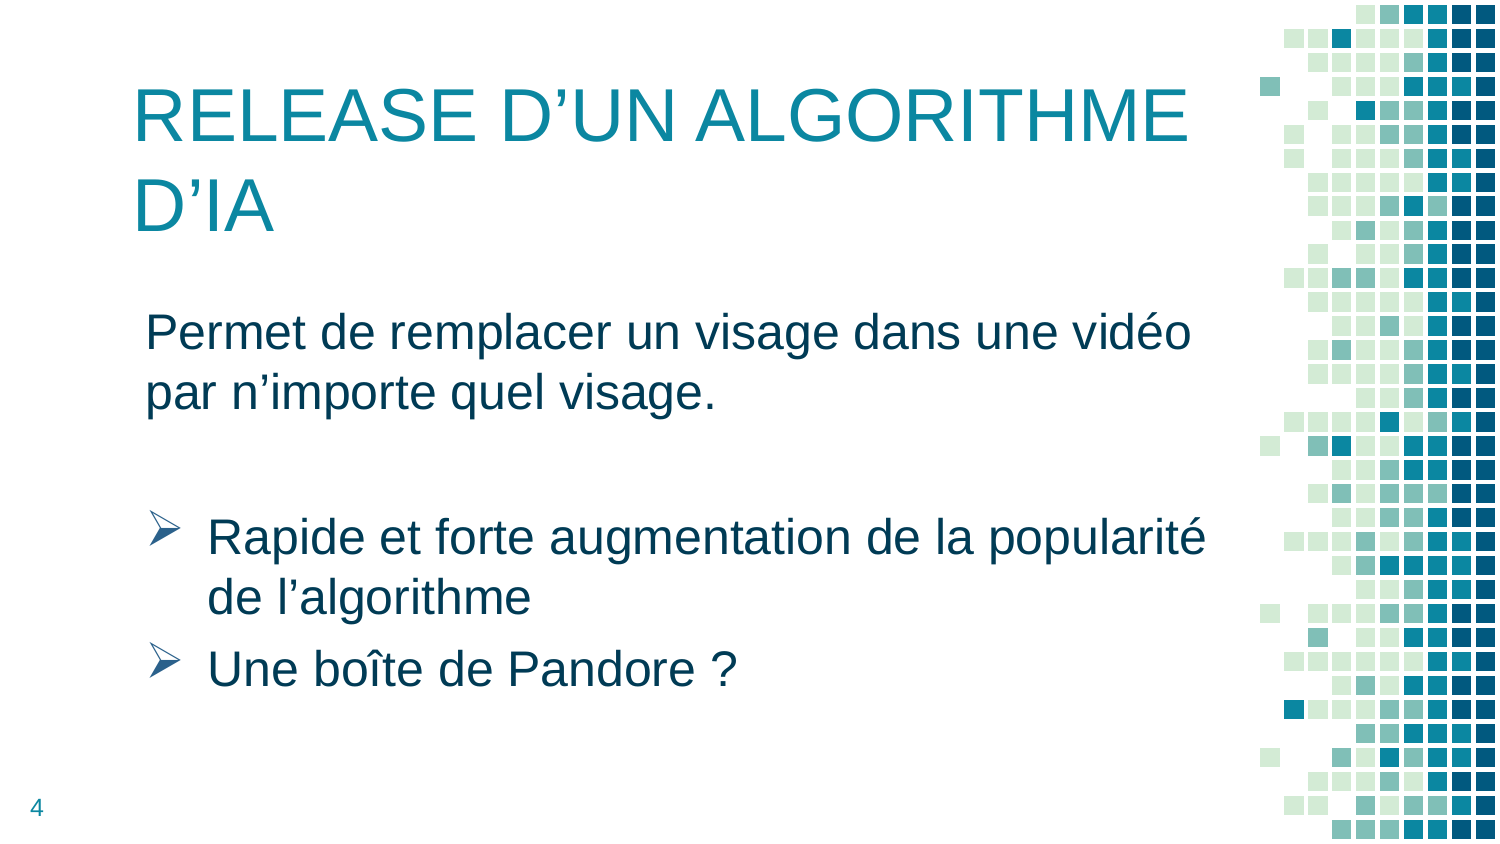

# RELEASE D’UN ALGORITHME D’IA
Permet de remplacer un visage dans une vidéo par n’importe quel visage.

Rapide et forte augmentation de la popularité de l’algorithme
Une boîte de Pandore ?
4